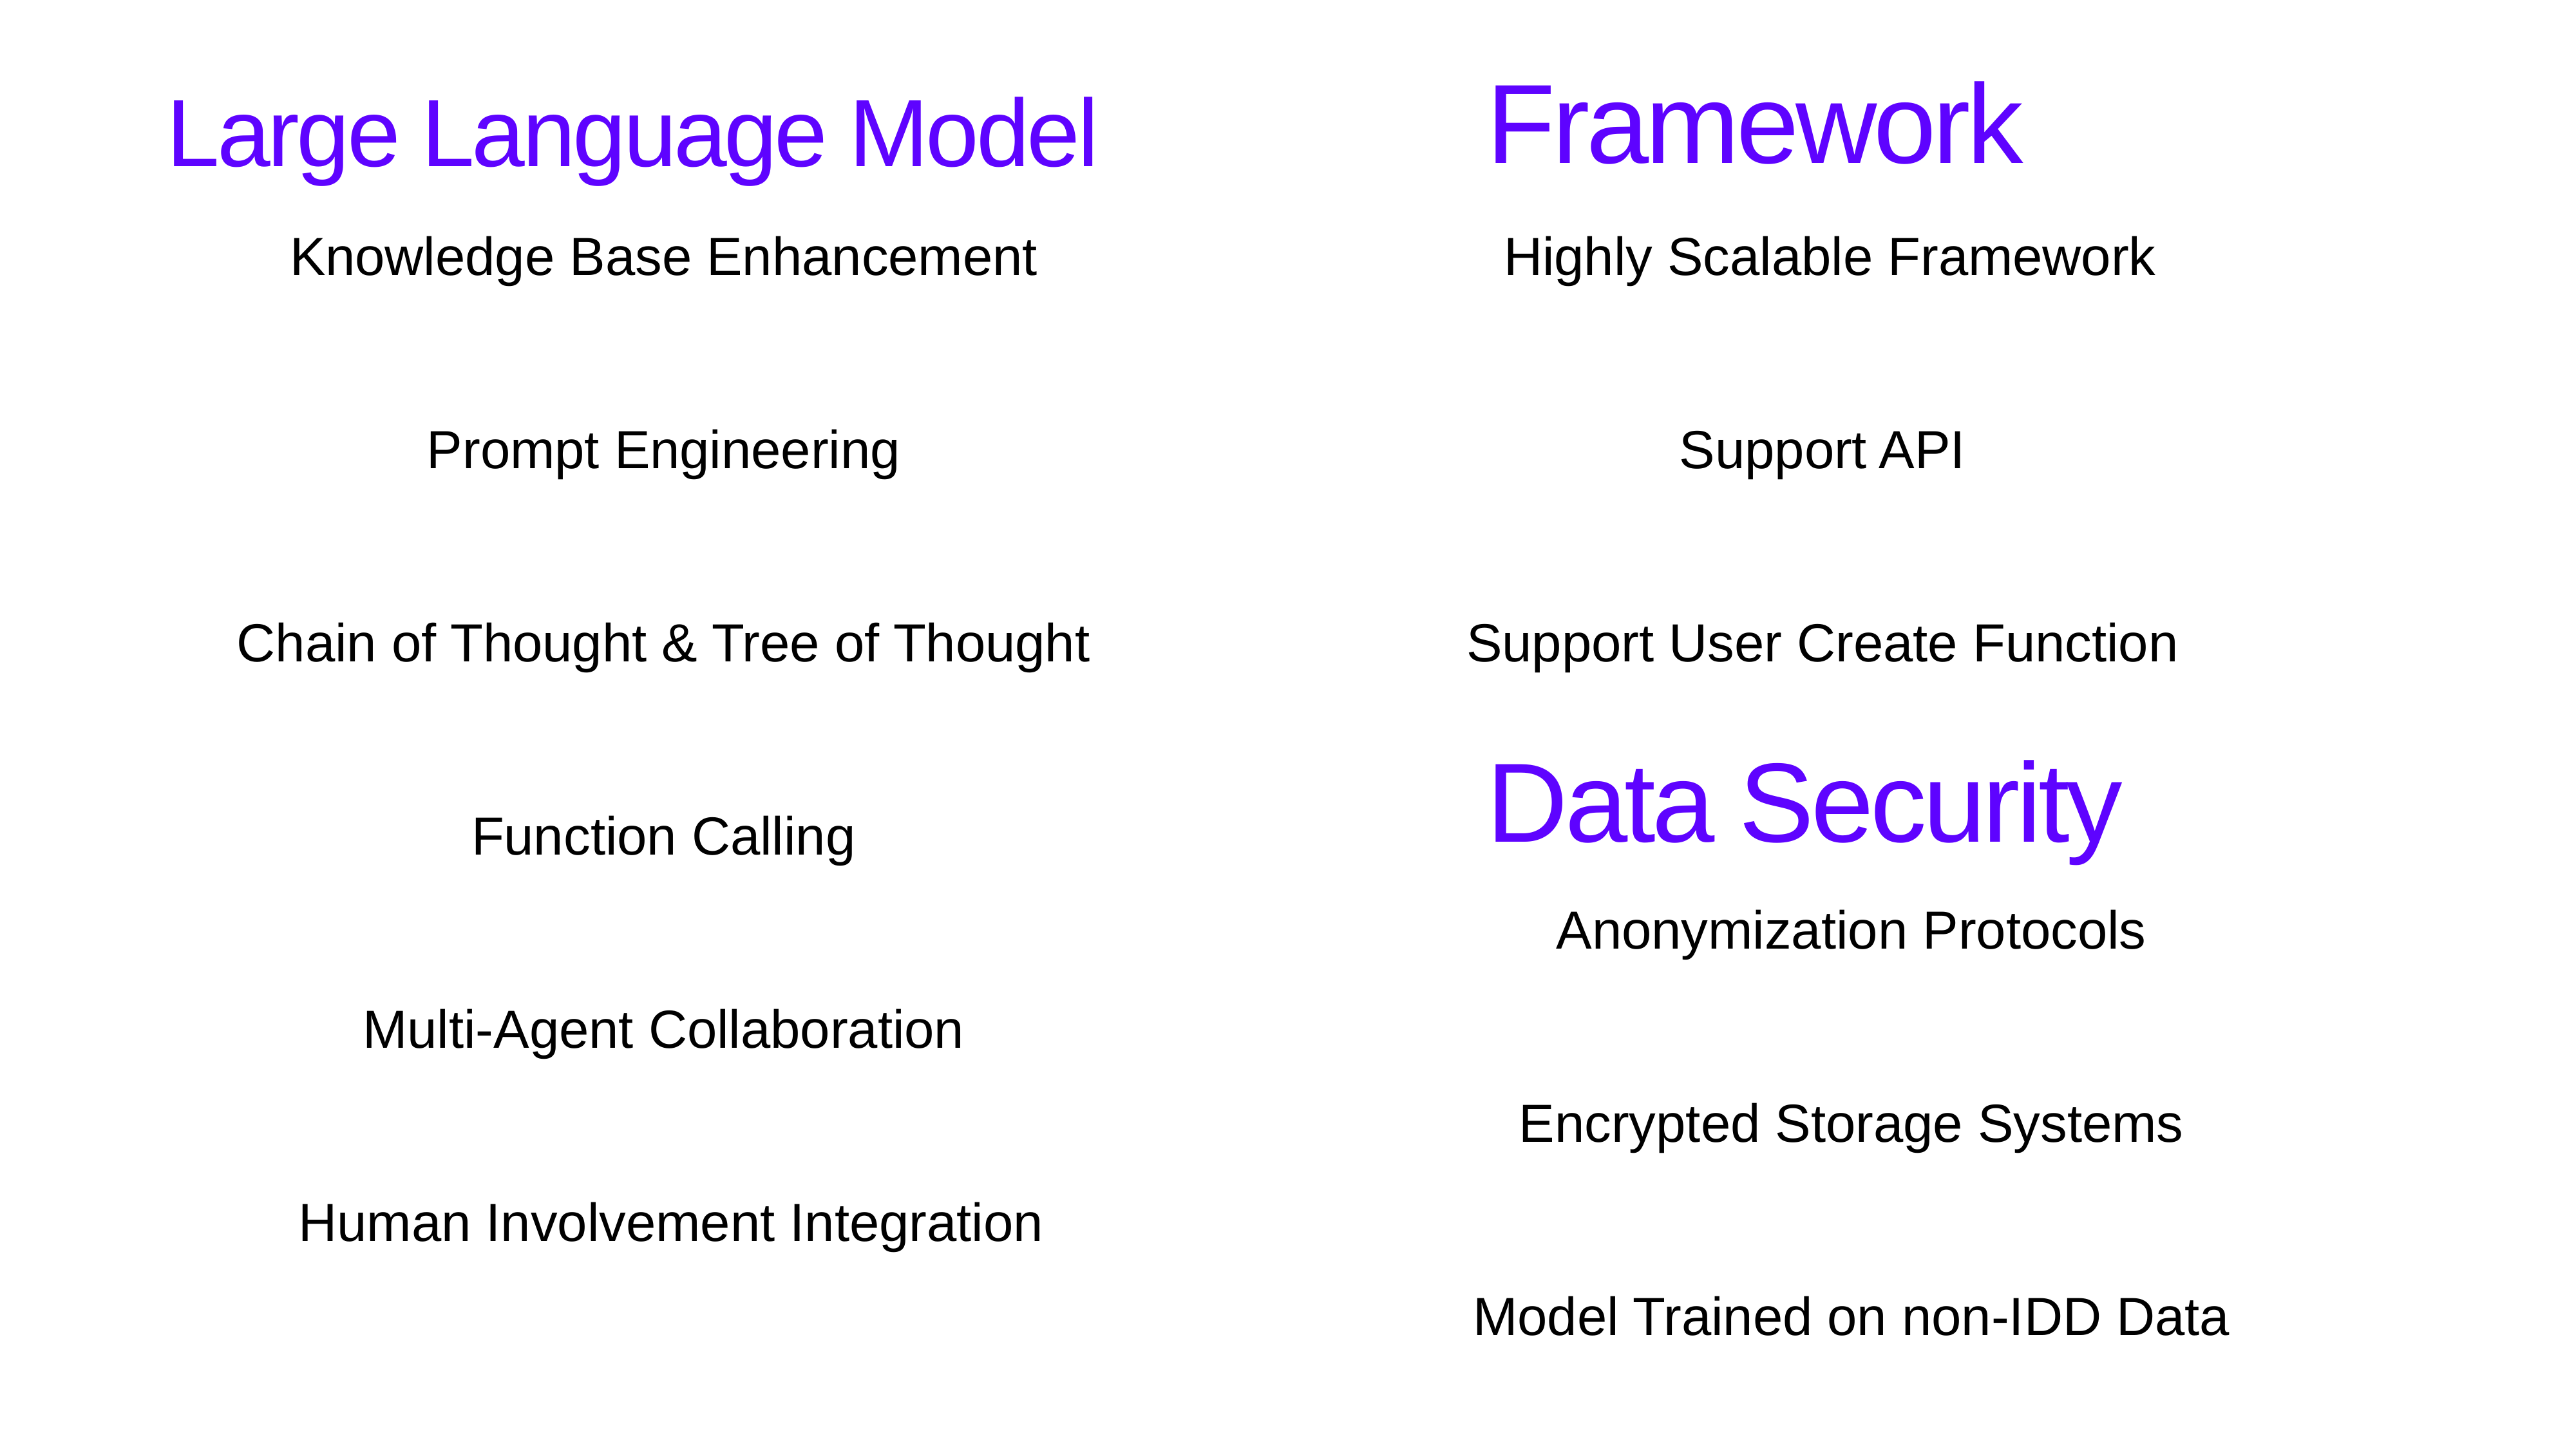

Large Language Model
Framework
Knowledge Base Enhancement

Prompt Engineering

Chain of Thought & Tree of Thought

Function Calling

Multi-Agent Collaboration

Human Involvement Integration
Highly Scalable Framework

Support API

Support User Create Function
Data Security
Anonymization Protocols

Encrypted Storage Systems

Model Trained on non-IDD Data